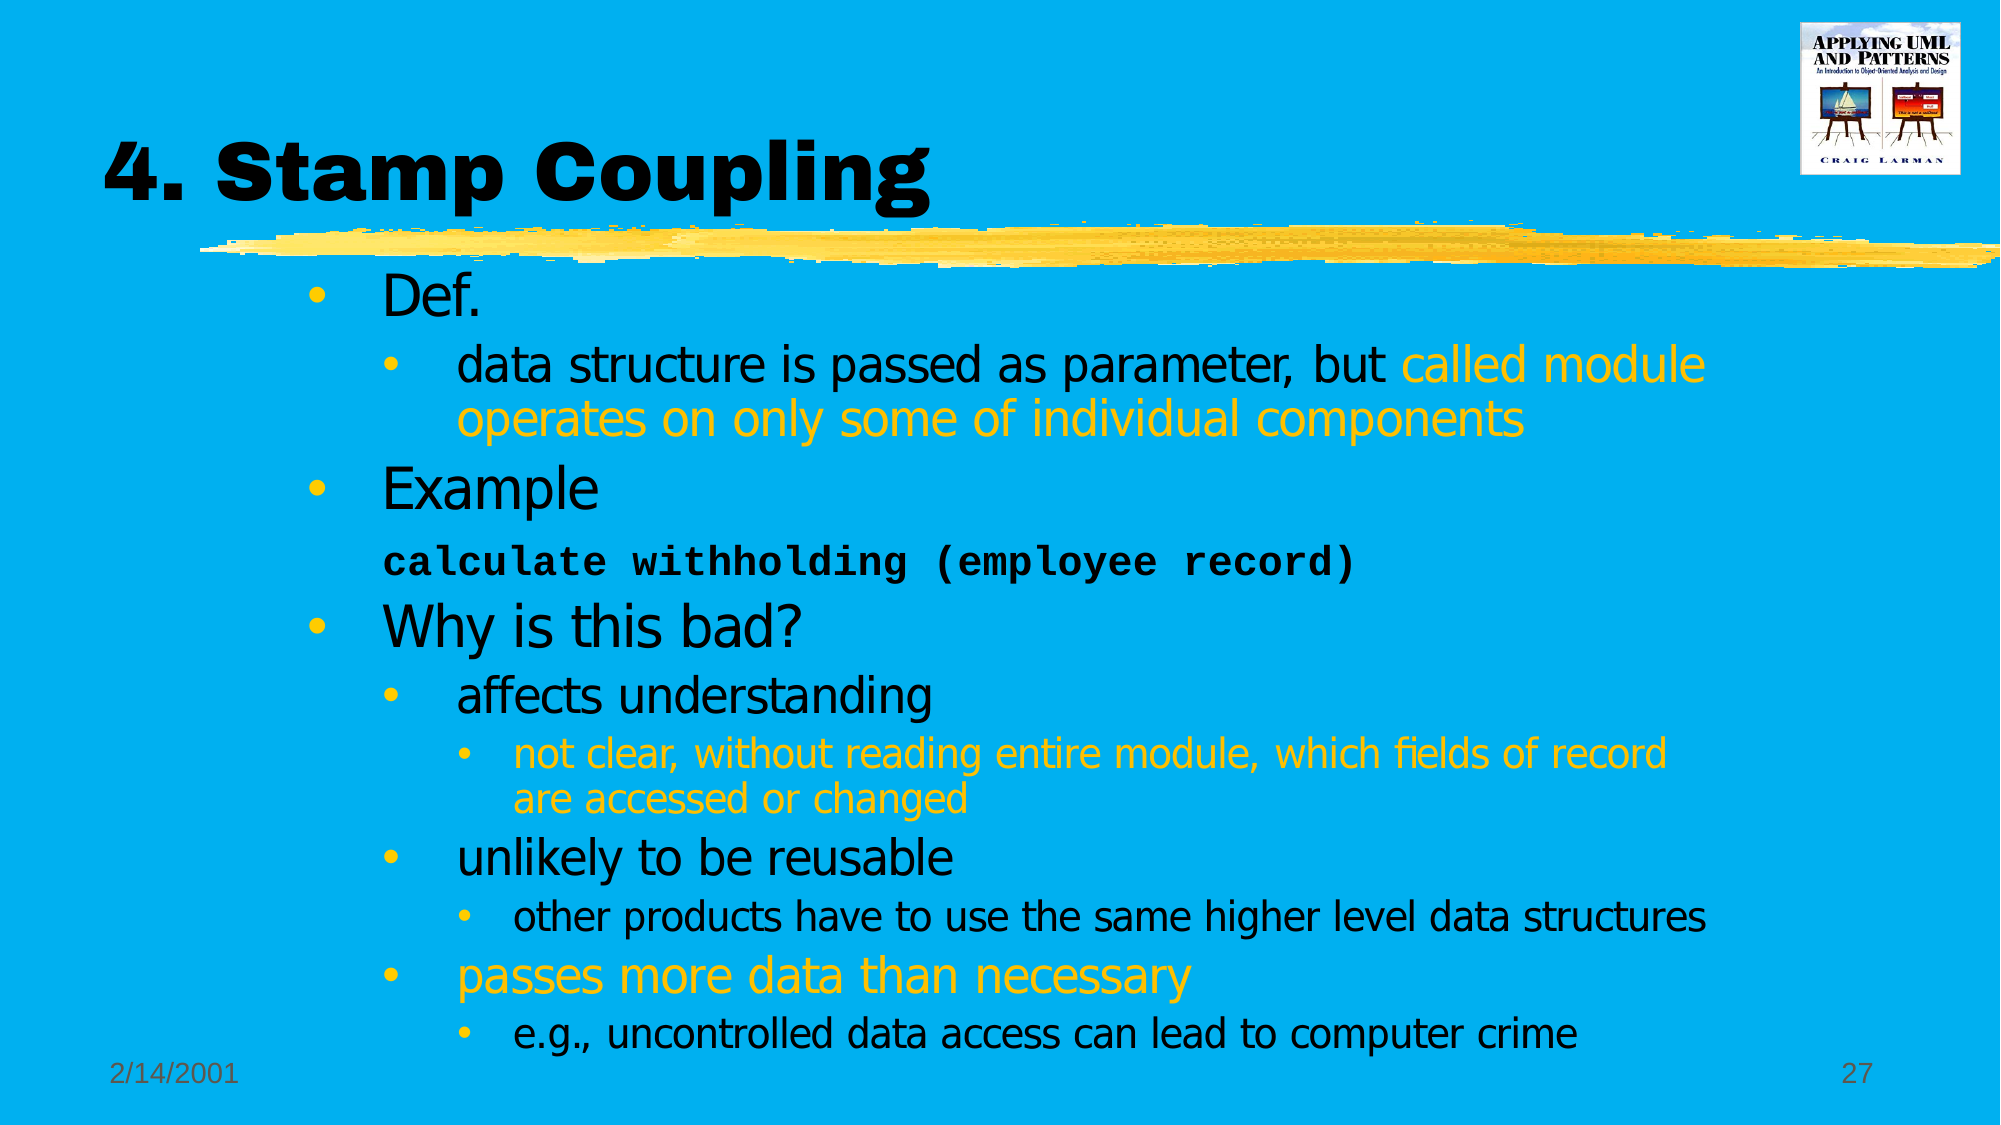

# 4. Stamp Coupling

Def.
data structure is passed as parameter, but called module operates on only some of individual components
Example
calculate withholding (employee record)
Why is this bad?
affects understanding
not clear, without reading entire module, which fields of record are accessed or changed
unlikely to be reusable
other products have to use the same higher level data structures
passes more data than necessary
e.g., uncontrolled data access can lead to computer crime

2/14/2001
27